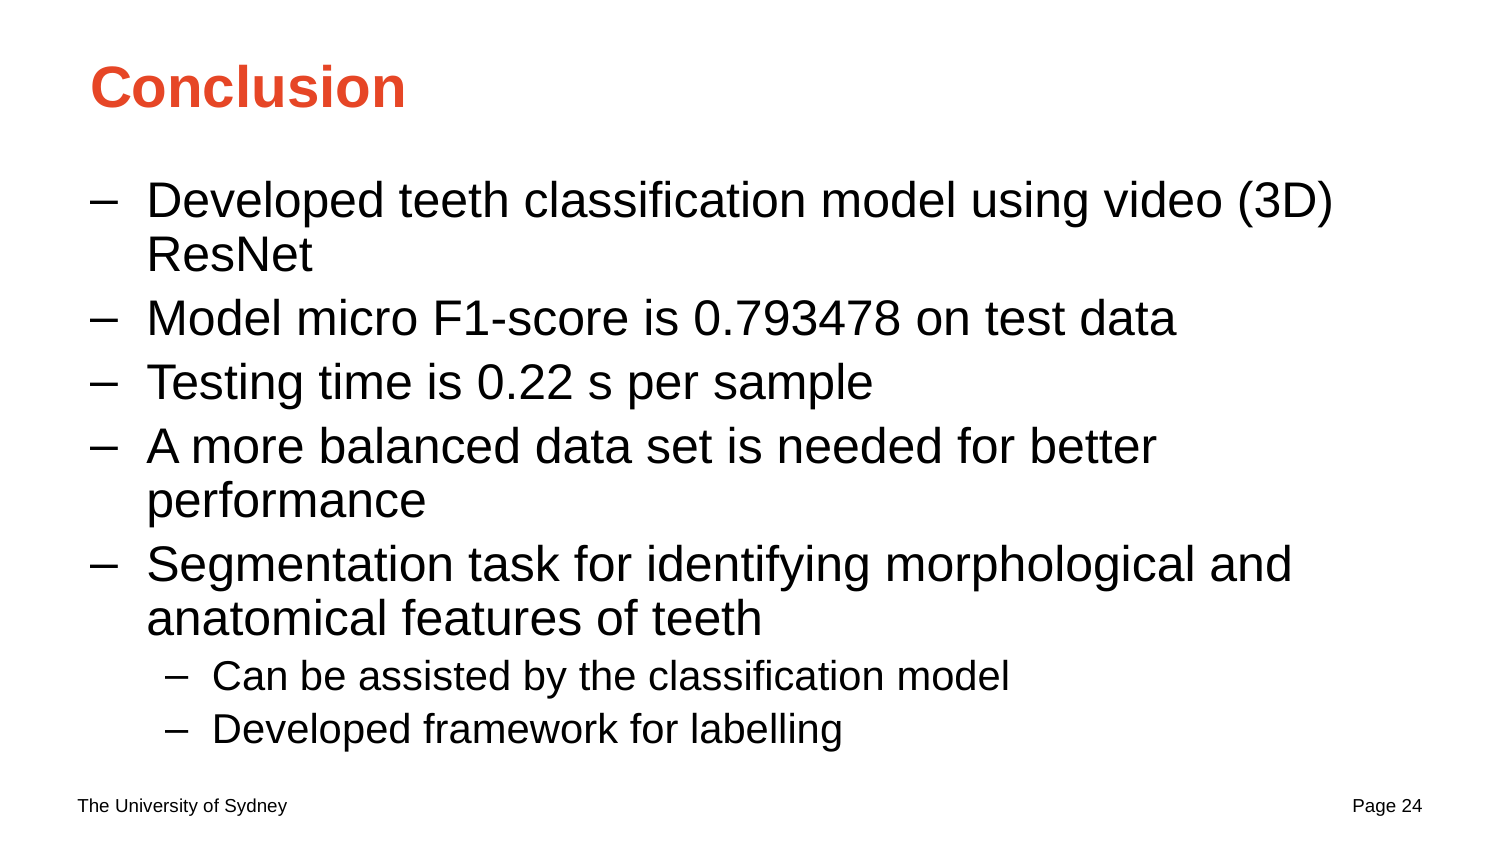

# Conclusion
Developed teeth classification model using video (3D) ResNet
Model micro F1-score is 0.793478 on test data
Testing time is 0.22 s per sample
A more balanced data set is needed for better performance
Segmentation task for identifying morphological and anatomical features of teeth
Can be assisted by the classification model
Developed framework for labelling